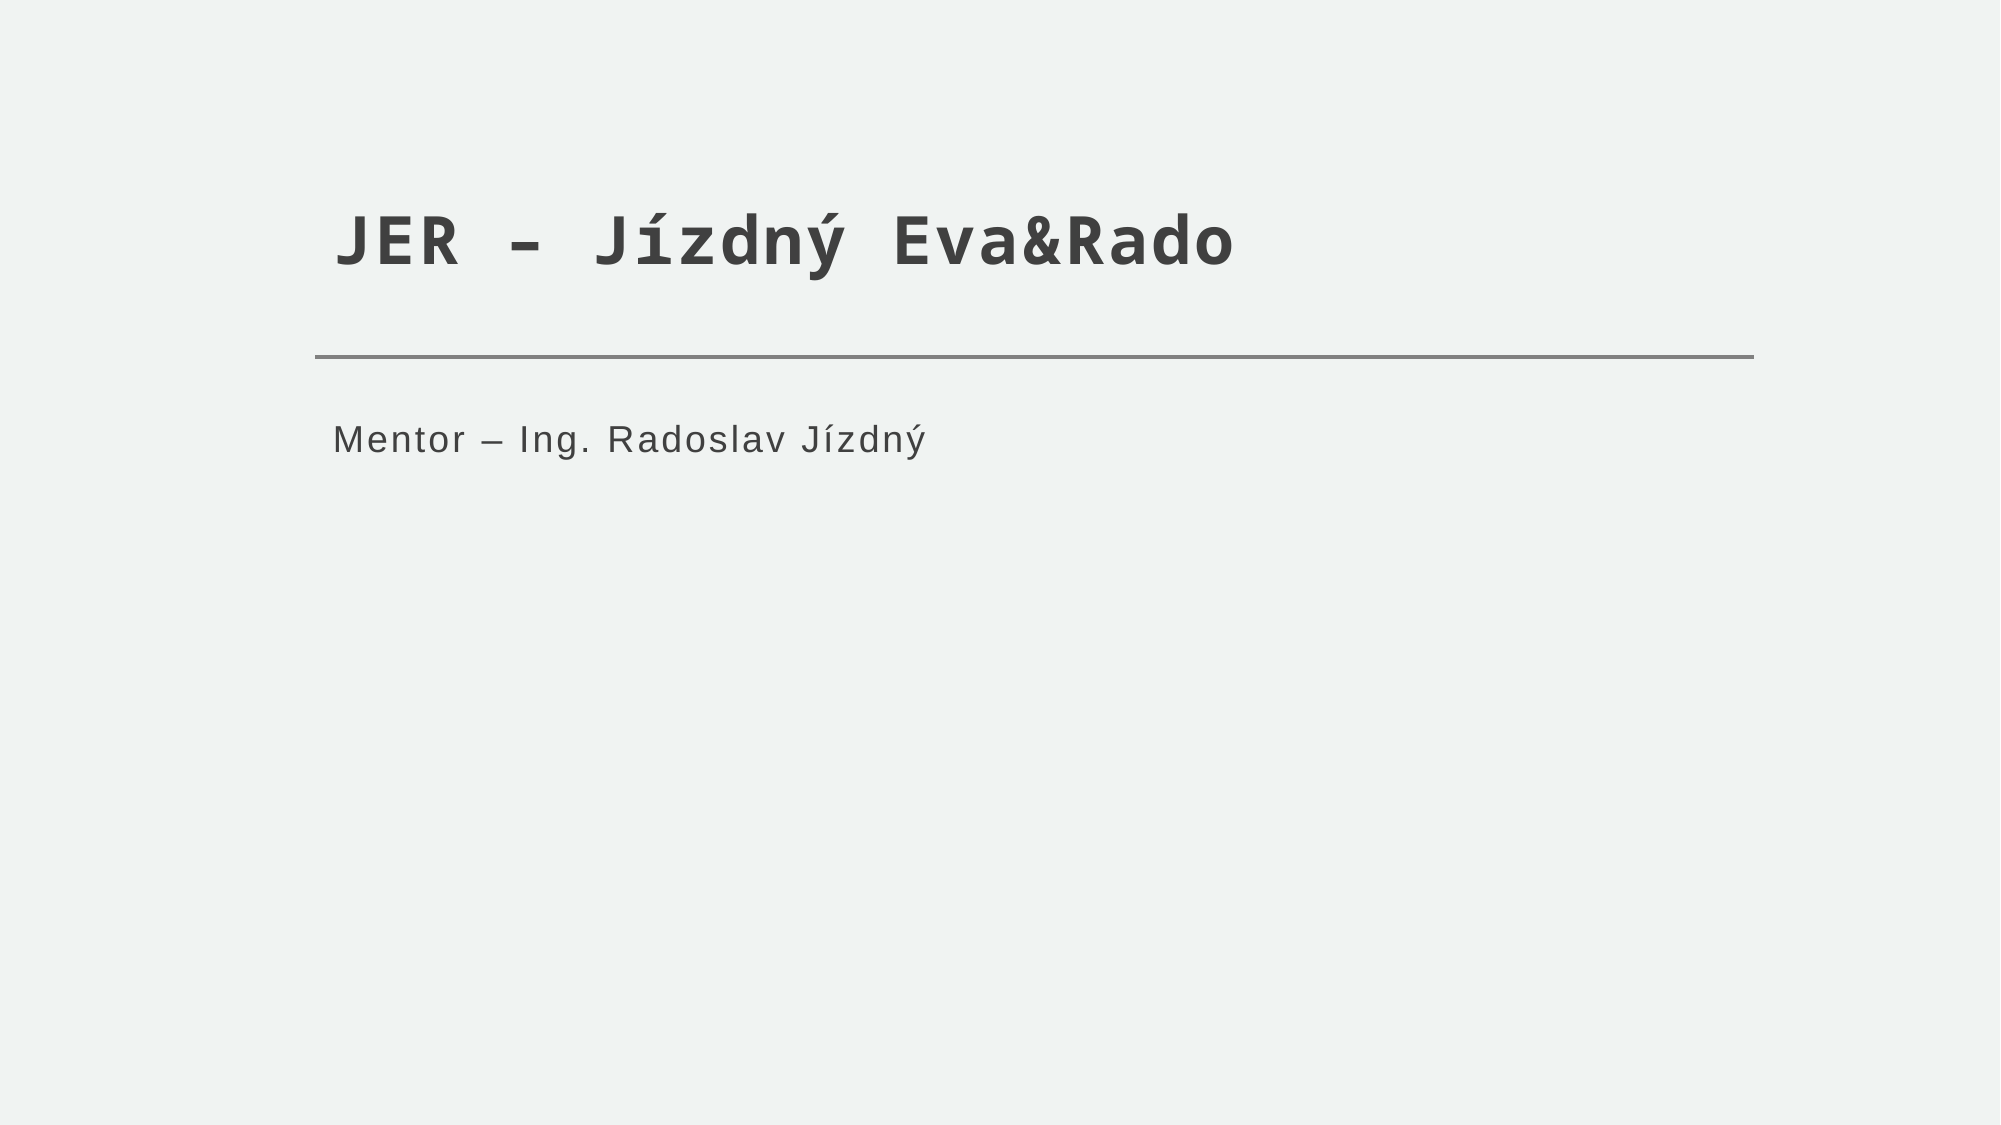

# JER – Jízdný Eva&Rado
Mentor – Ing. Radoslav Jízdný